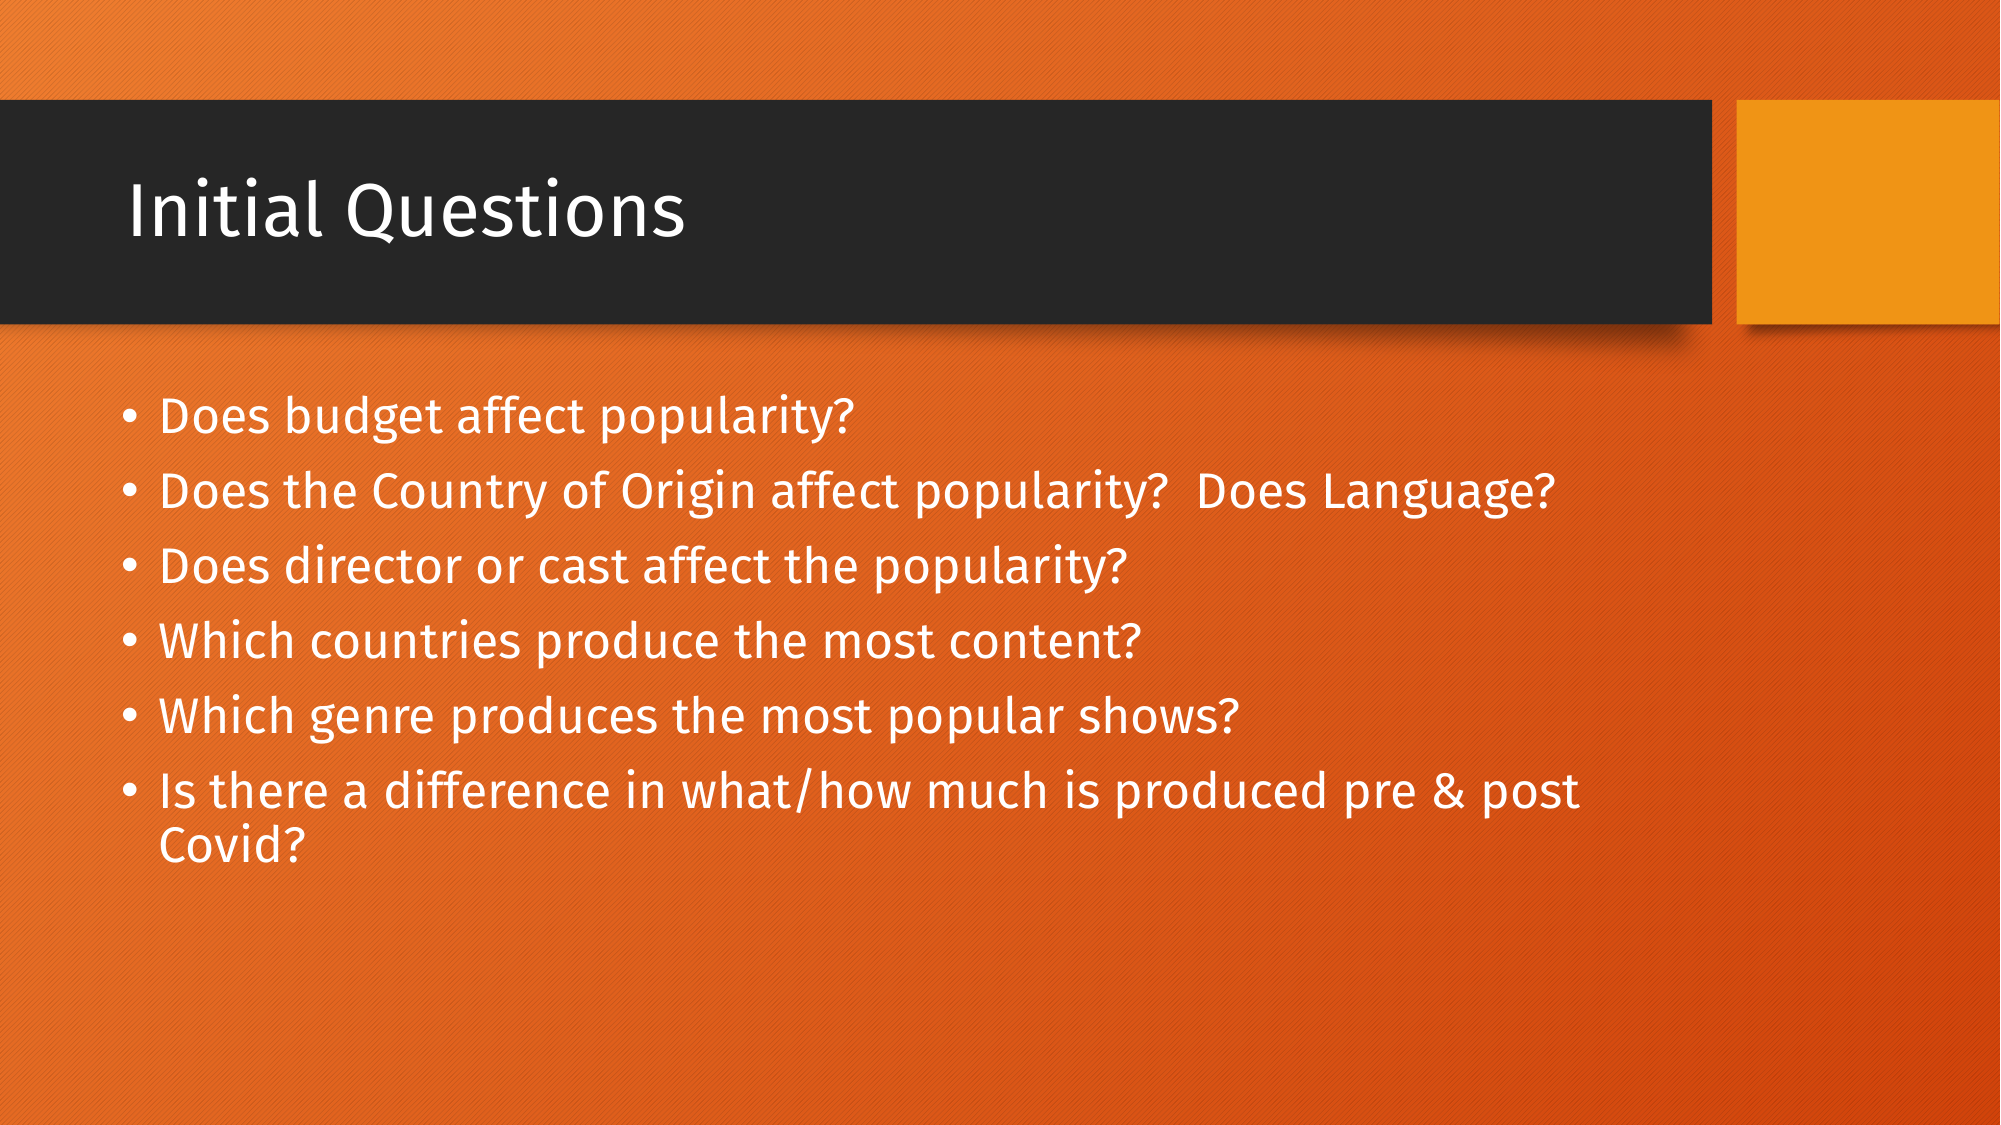

# Initial Questions
Does budget affect popularity?
Does the Country of Origin affect popularity?  Does Language?
Does director or cast affect the popularity?
Which countries produce the most content?
Which genre produces the most popular shows?
Is there a difference in what/how much is produced pre & post Covid?